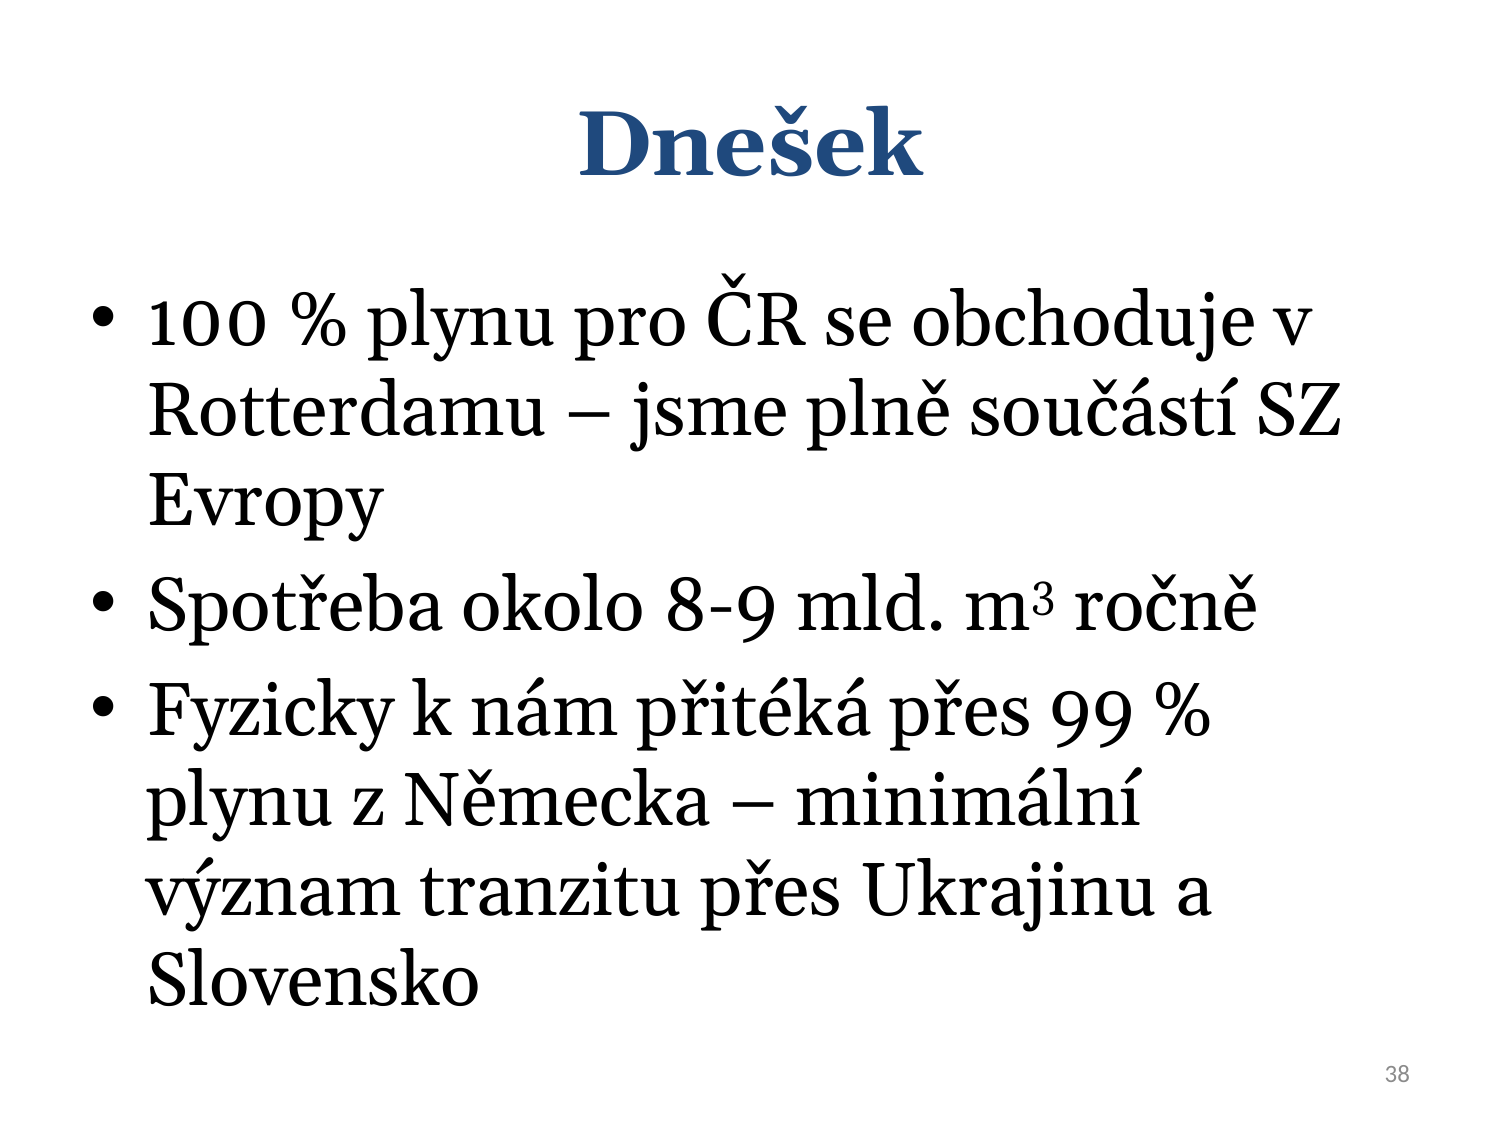

# Dnešek
100 % plynu pro ČR se obchoduje v Rotterdamu – jsme plně součástí SZ Evropy
Spotřeba okolo 8-9 mld. m3 ročně
Fyzicky k nám přitéká přes 99 % plynu z Německa – minimální význam tranzitu přes Ukrajinu a Slovensko

38